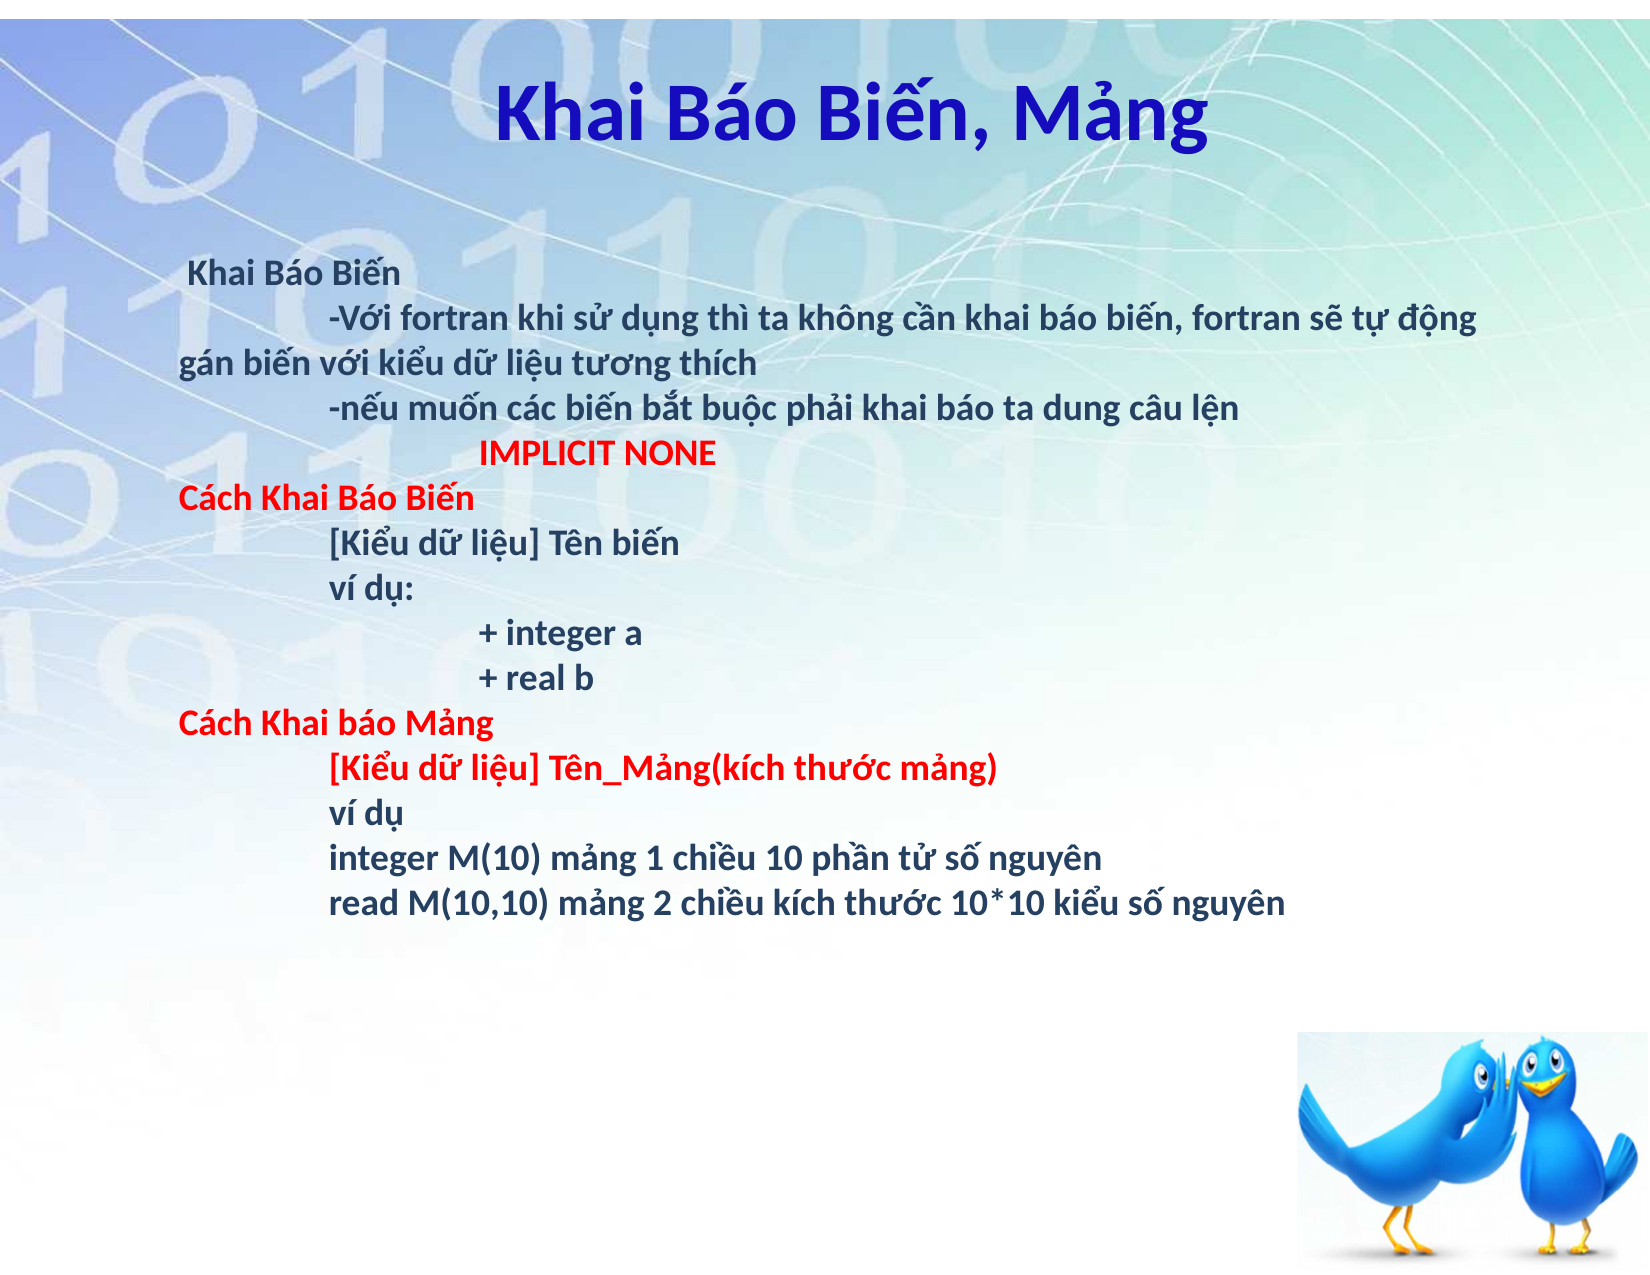

Khai Báo Biến, Mảng
 Khai Báo Biến
	-Với fortran khi sử dụng thì ta không cần khai báo biến, fortran sẽ tự động gán biến với kiểu dữ liệu tương thích
	-nếu muốn các biến bắt buộc phải khai báo ta dung câu lện
		IMPLICIT NONE
Cách Khai Báo Biến
	[Kiểu dữ liệu] Tên biến
	ví dụ:
		+ integer a
		+ real b
Cách Khai báo Mảng
	[Kiểu dữ liệu] Tên_Mảng(kích thước mảng)
	ví dụ
	integer M(10) mảng 1 chiều 10 phần tử số nguyên
	read M(10,10) mảng 2 chiều kích thước 10*10 kiểu số nguyên